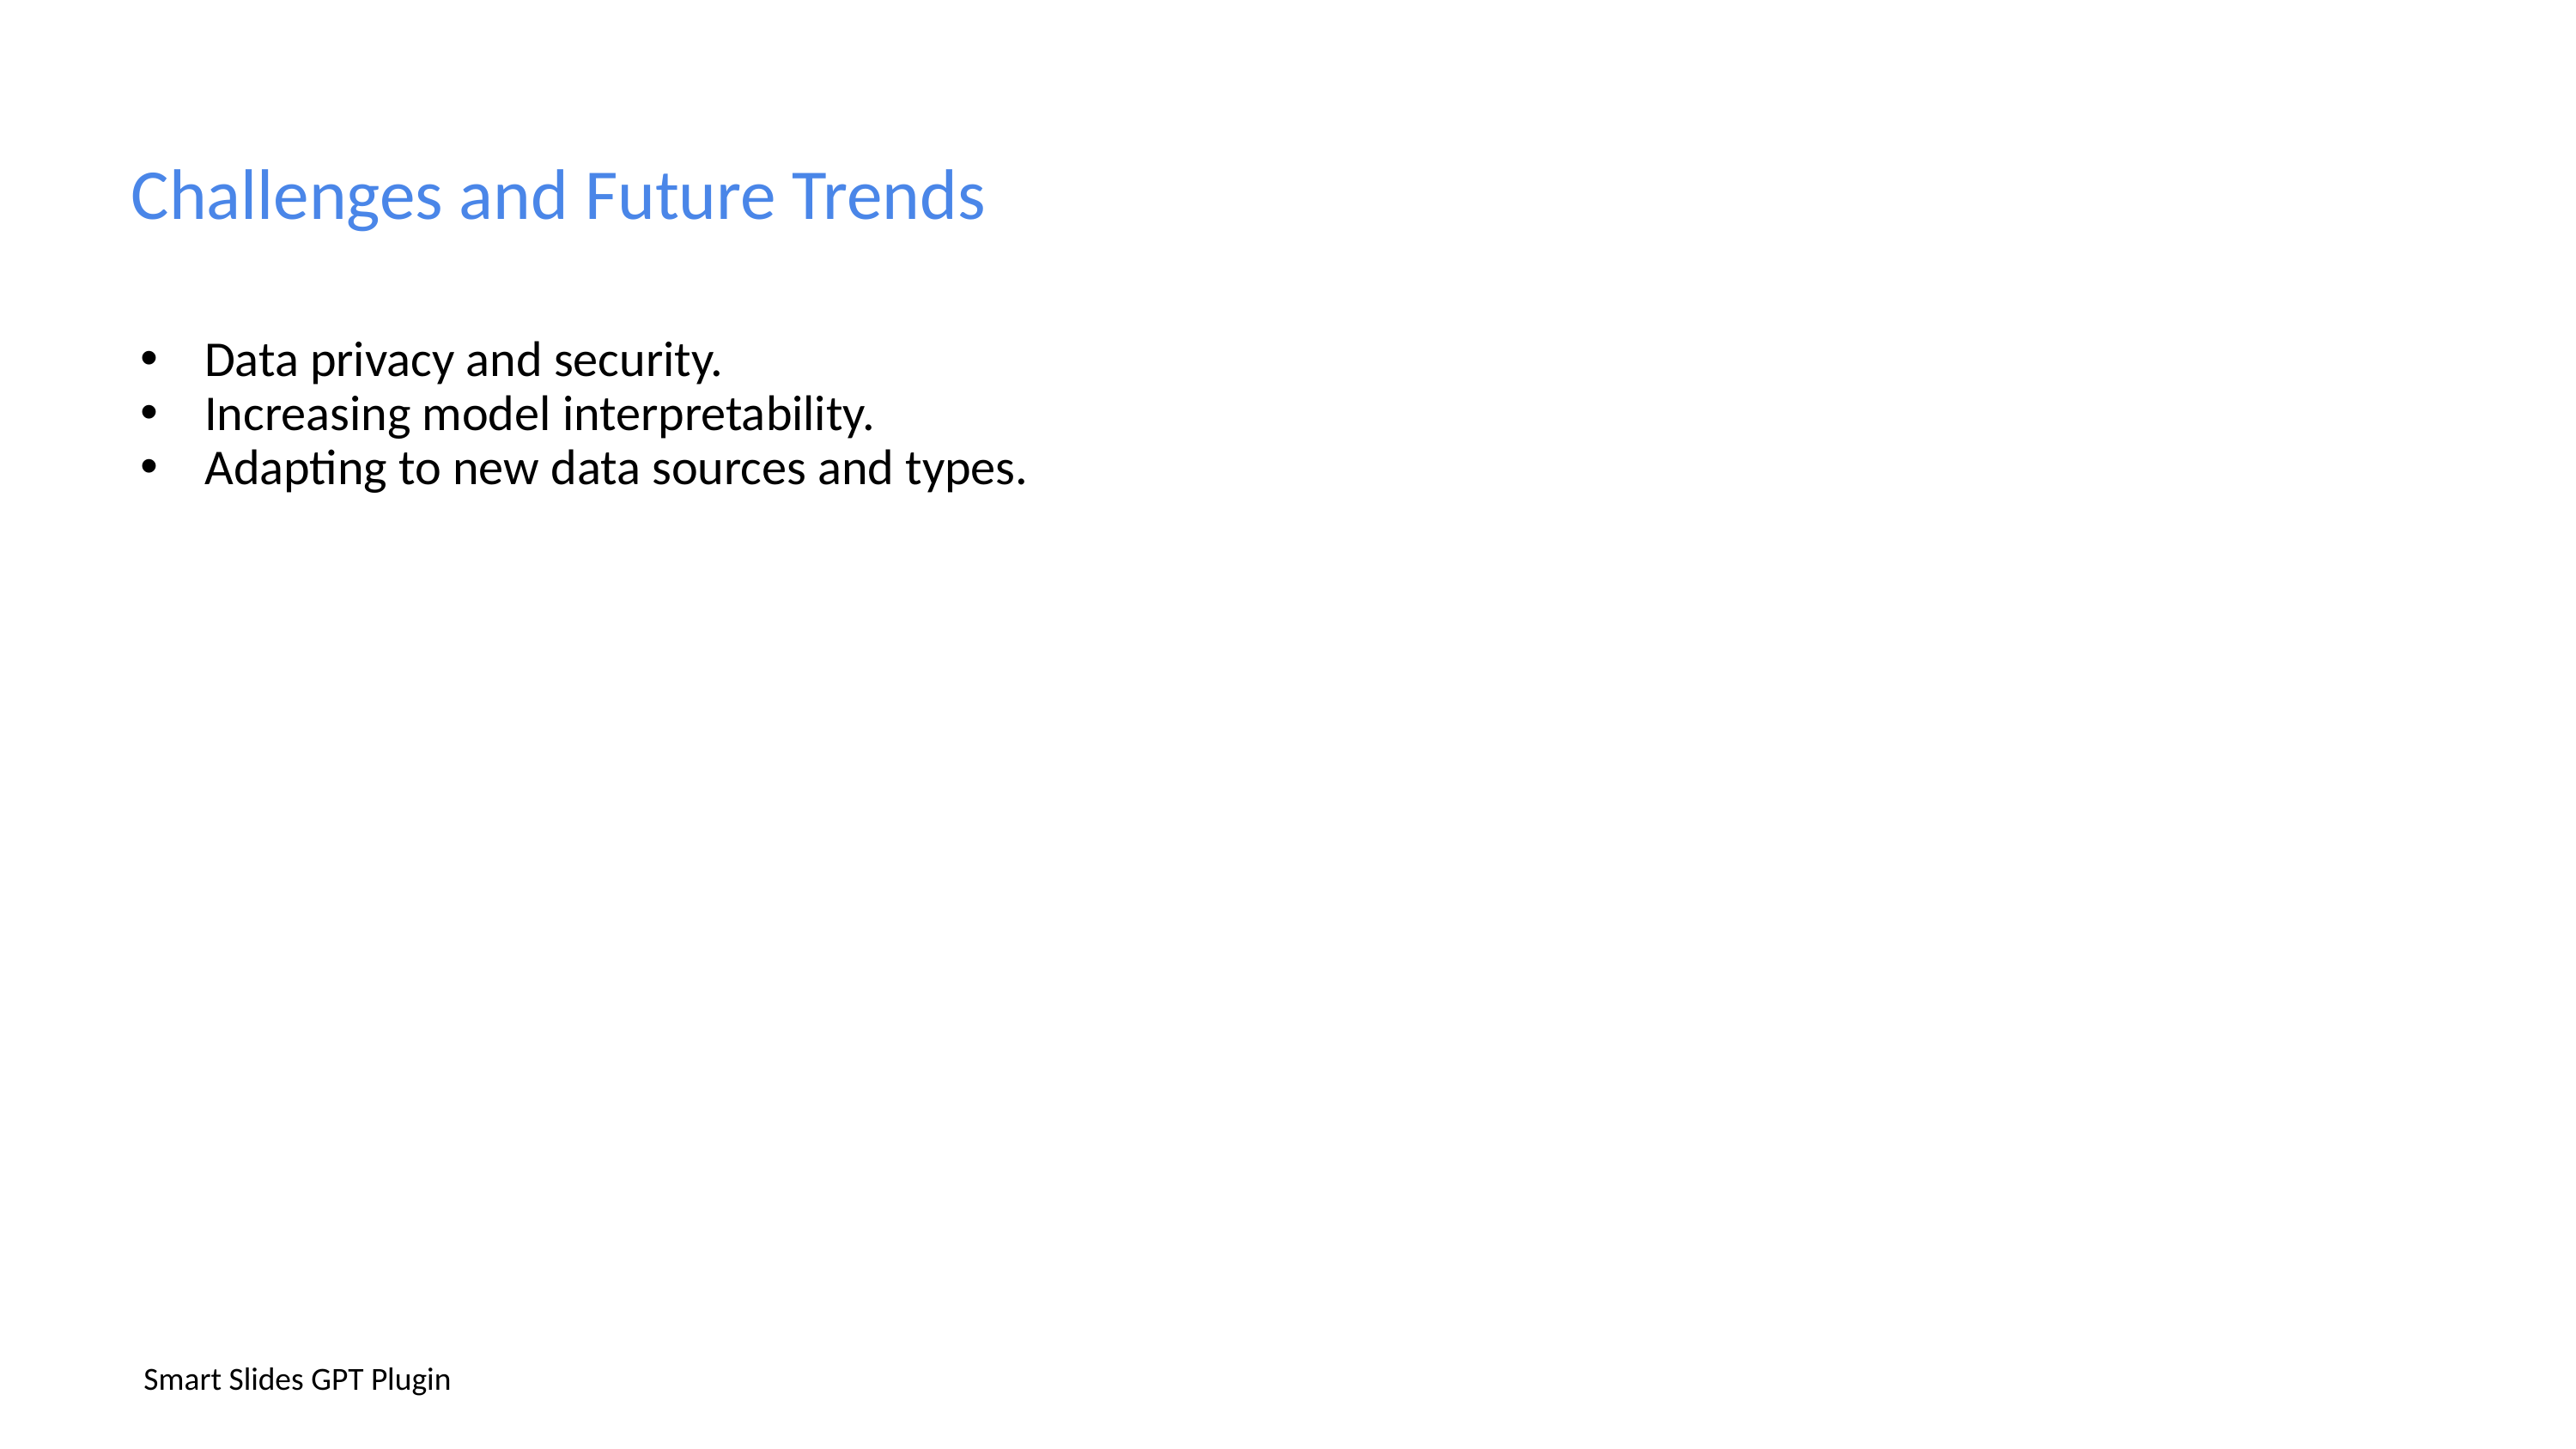

# Challenges and Future Trends
Data privacy and security.
Increasing model interpretability.
Adapting to new data sources and types.